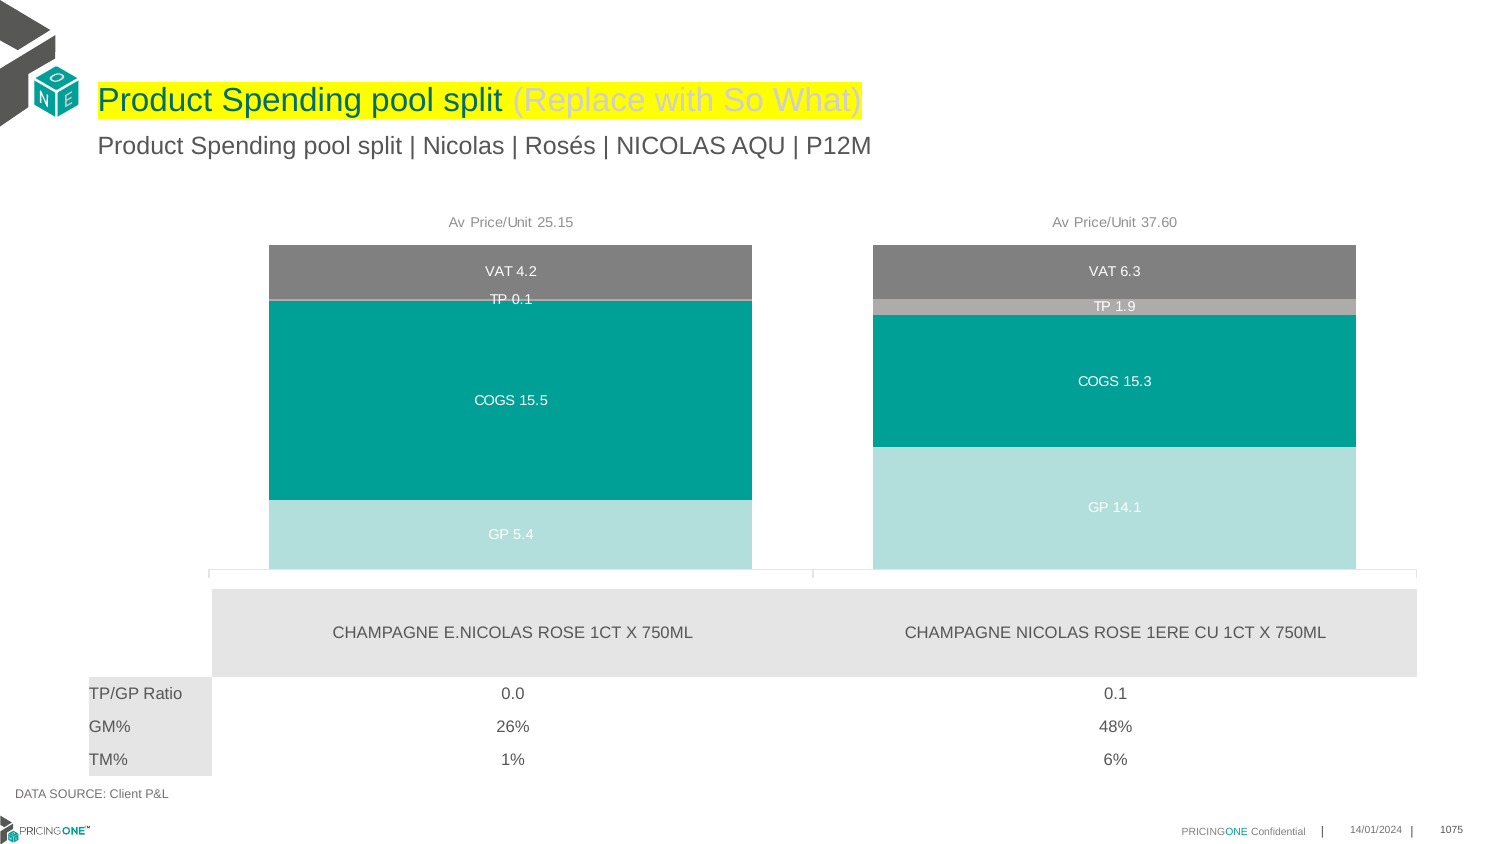

# Product Spending pool split (Replace with So What)
Product Spending pool split | Nicolas | Rosés | NICOLAS AQU | P12M

### Chart

| Category | GP | COGS | TP | VAT |
|---|---|---|---|---|
| Av Price/Unit 25.15 | 5.352270917225952 | 15.481029082774048 | 0.12680439970171165 | 4.1920208799403404 |
| Av Price/Unit 37.60 | 14.115179999999999 | 15.343800000000002 | 1.8743533333333389 | 6.266666666666665 |
|  | CHAMPAGNE E.NICOLAS ROSE 1CT X 750ML | CHAMPAGNE NICOLAS ROSE 1ERE CU 1CT X 750ML |
| --- | --- | --- |
| TP/GP Ratio | 0.0 | 0.1 |
| GM% | 26% | 48% |
| TM% | 1% | 6% |
DATA SOURCE: Client P&L

14/01/2024
1075